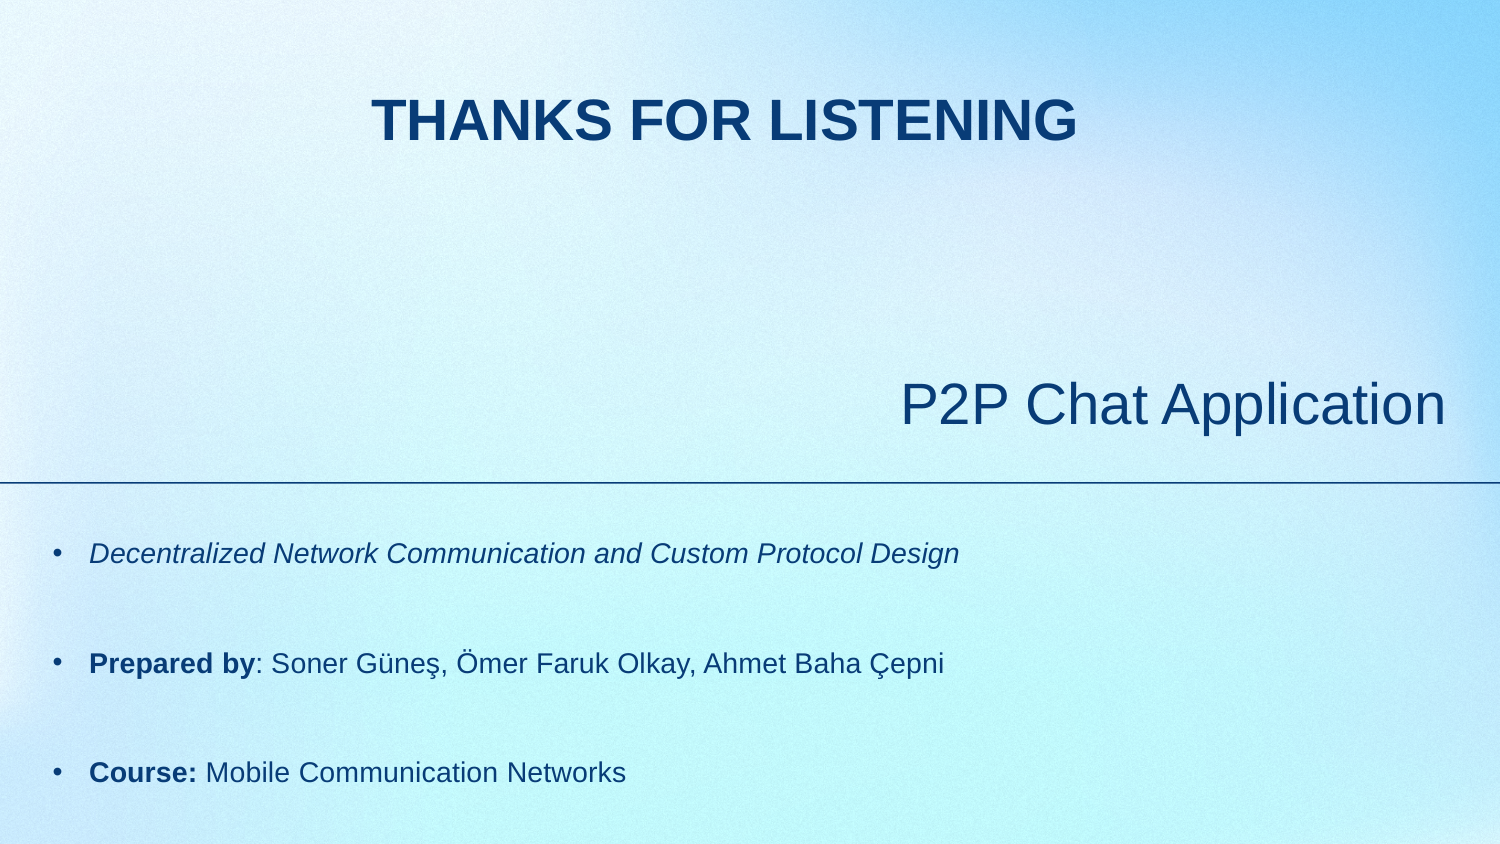

THANKS FOR LISTENING
# P2P Chat Application
Decentralized Network Communication and Custom Protocol Design

Prepared by: Soner Güneş, Ömer Faruk Olkay, Ahmet Baha Çepni

Course: Mobile Communication Networks